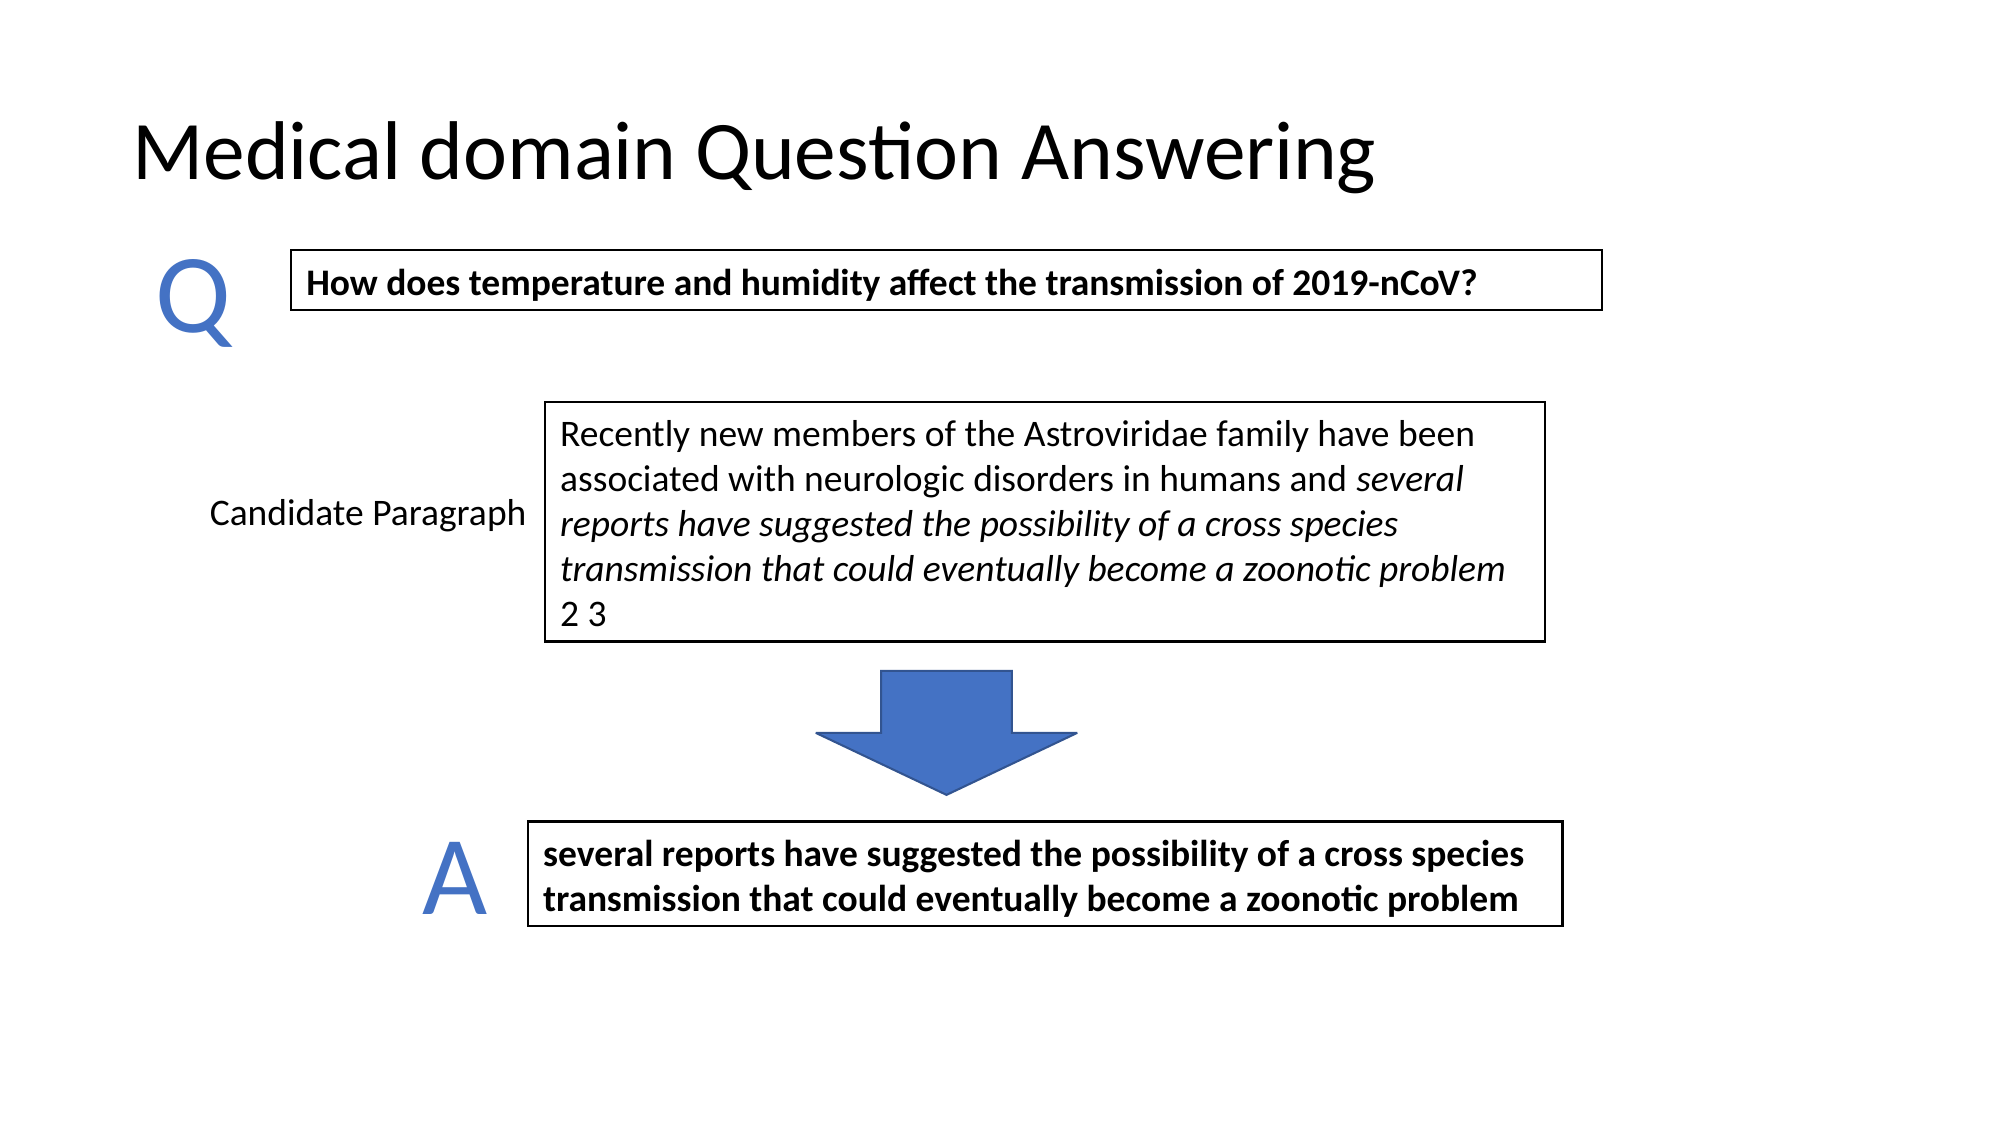

Medical domain Question Answering
Q
How does temperature and humidity affect the transmission of 2019-nCoV?
Recently new members of the Astroviridae family have been associated with neurologic disorders in humans and several reports have suggested the possibility of a cross species transmission that could eventually become a zoonotic problem 2 3
Candidate Paragraph

A
several reports have suggested the possibility of a cross species transmission that could eventually become a zoonotic problem